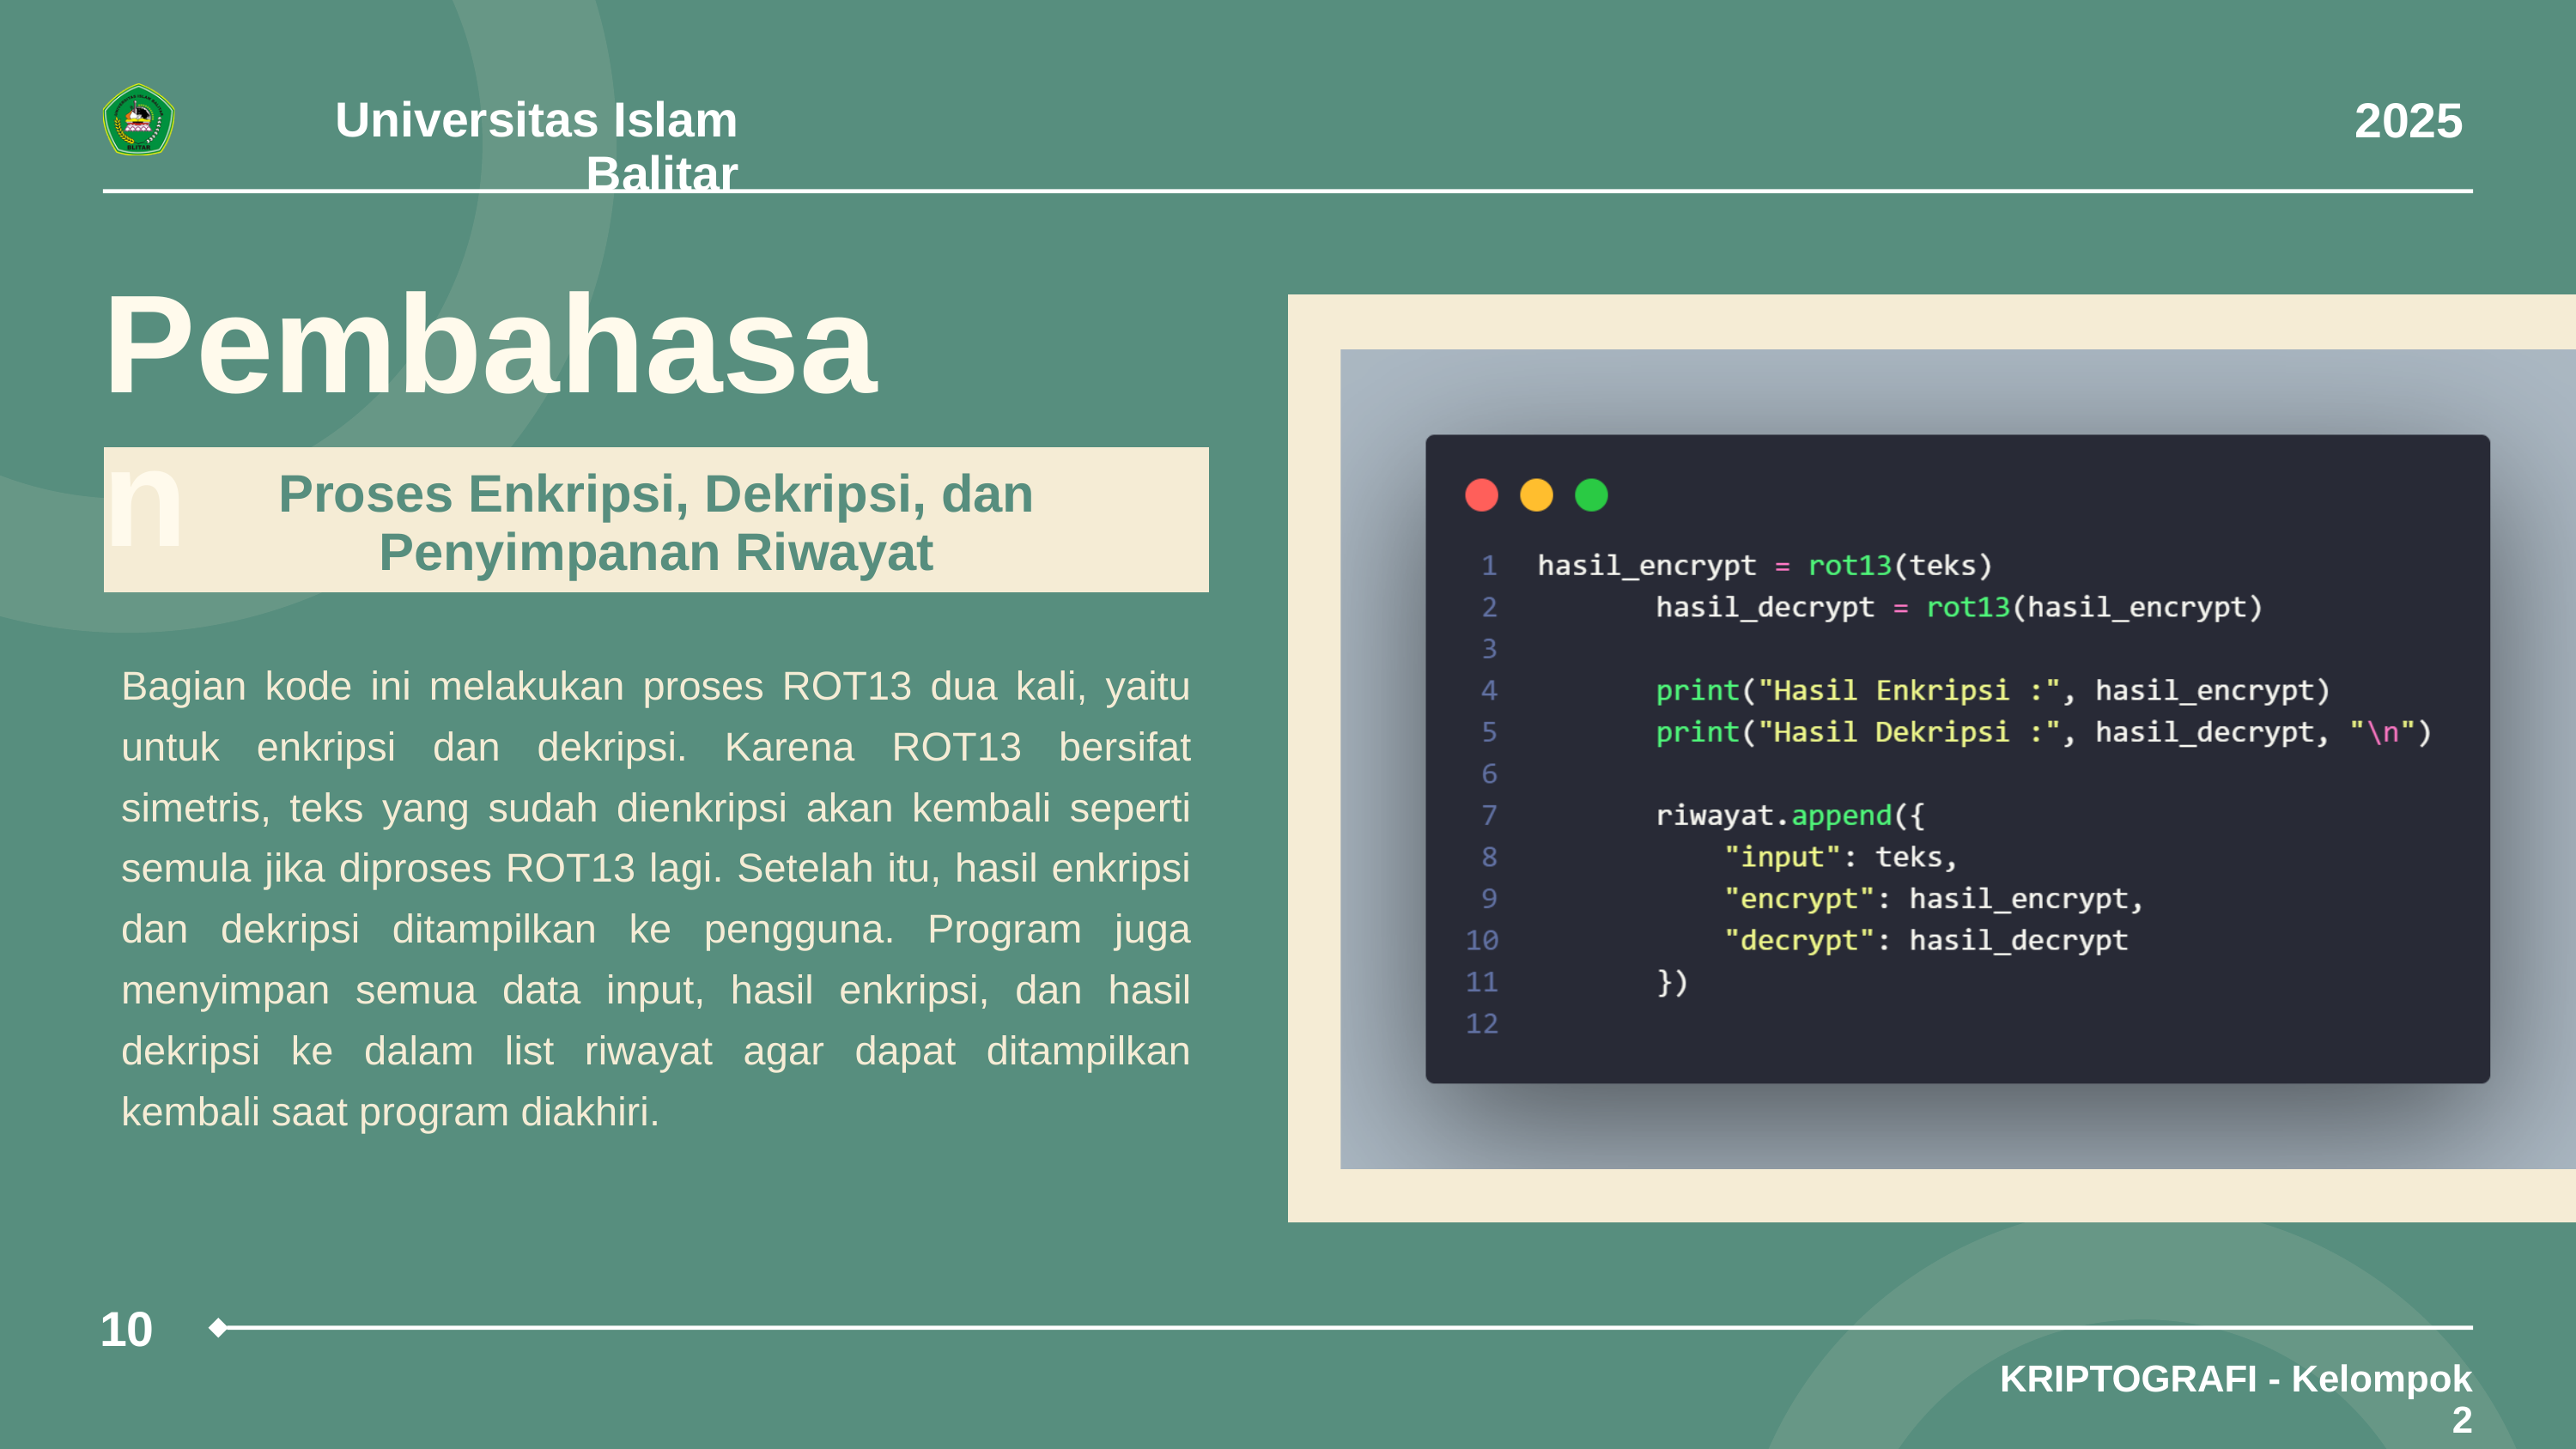

Universitas Islam Balitar
2025

Pembahasan

Proses Enkripsi, Dekripsi, dan Penyimpanan Riwayat
Bagian kode ini melakukan proses ROT13 dua kali, yaitu untuk enkripsi dan dekripsi. Karena ROT13 bersifat simetris, teks yang sudah dienkripsi akan kembali seperti semula jika diproses ROT13 lagi. Setelah itu, hasil enkripsi dan dekripsi ditampilkan ke pengguna. Program juga menyimpan semua data input, hasil enkripsi, dan hasil dekripsi ke dalam list riwayat agar dapat ditampilkan kembali saat program diakhiri.

10

KRIPTOGRAFI - Kelompok 2